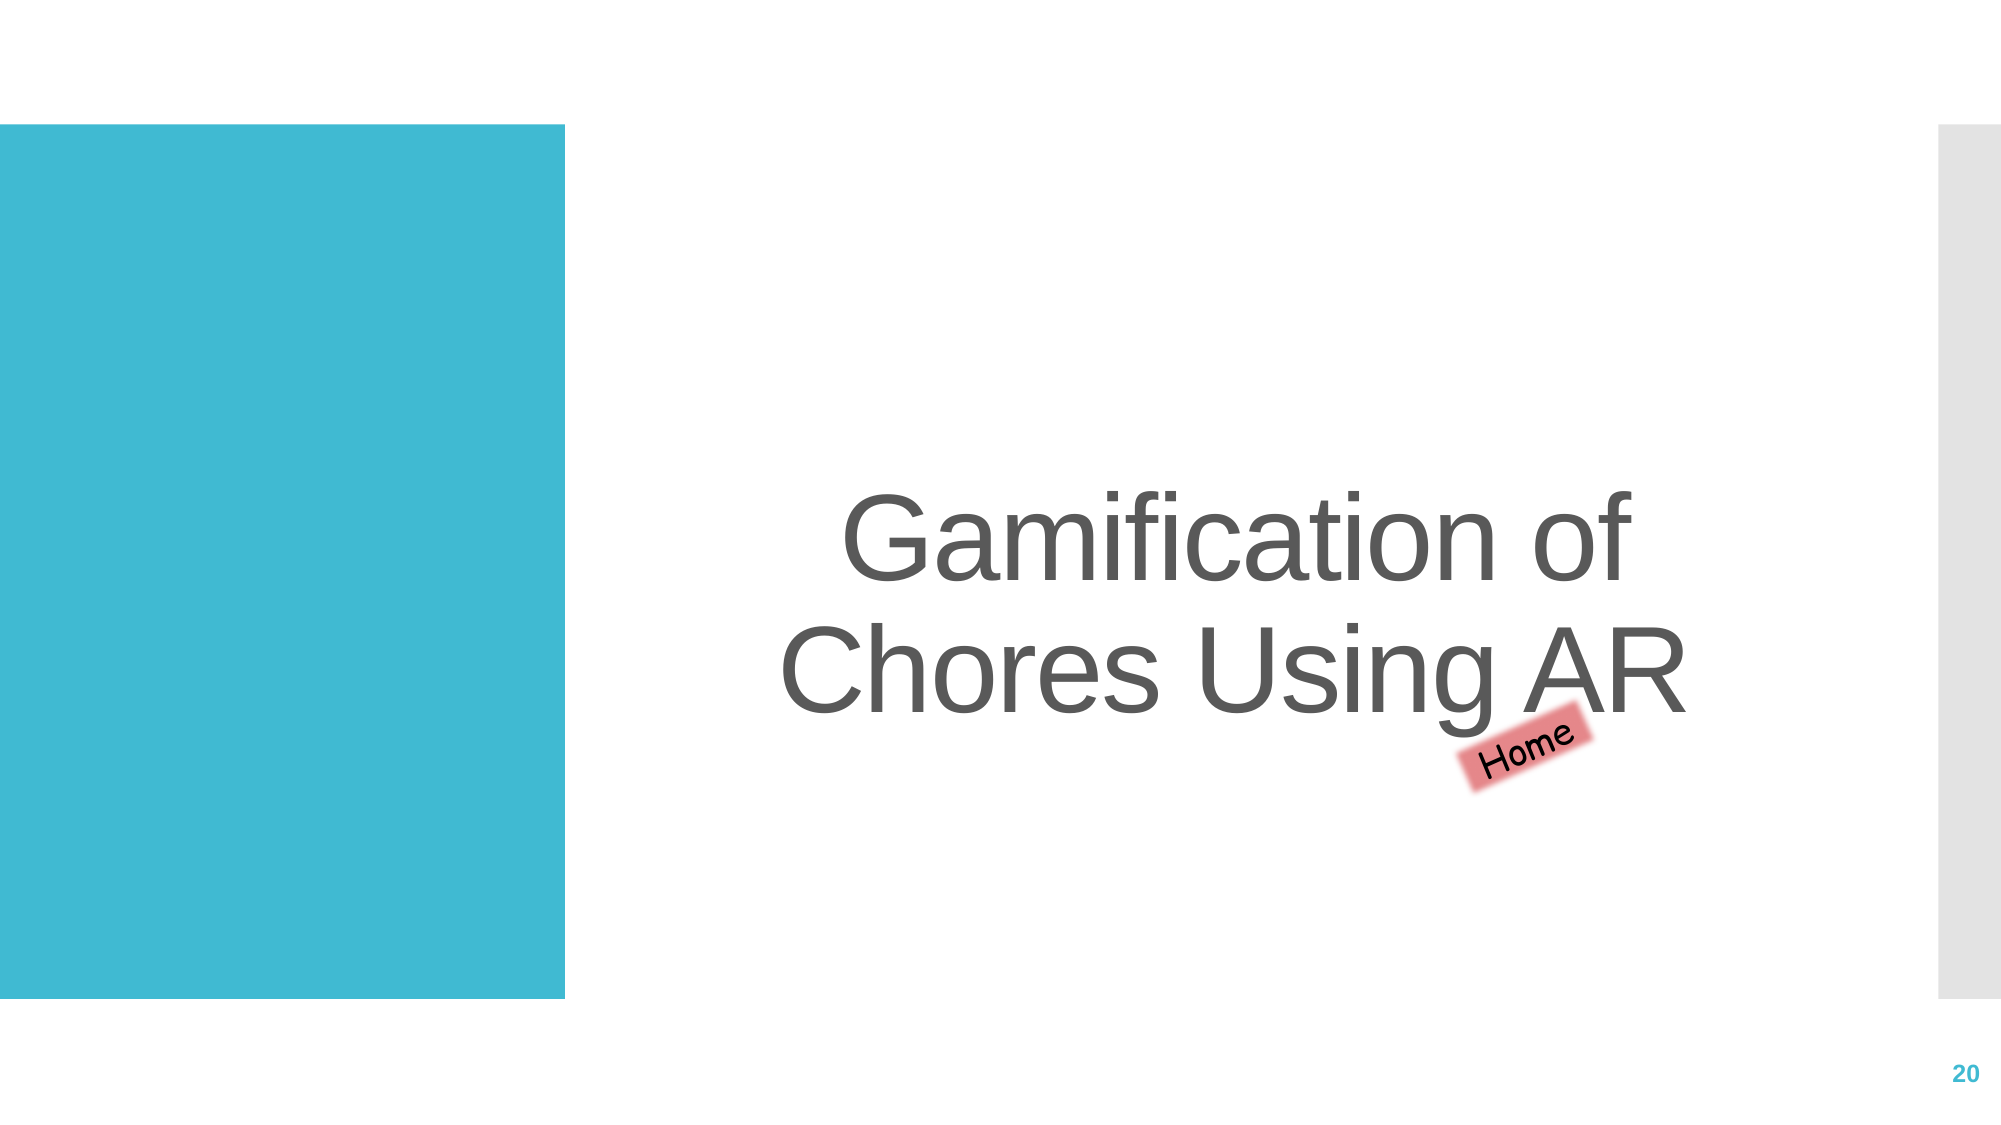

# Gamification of Chores Using AR
Home
20